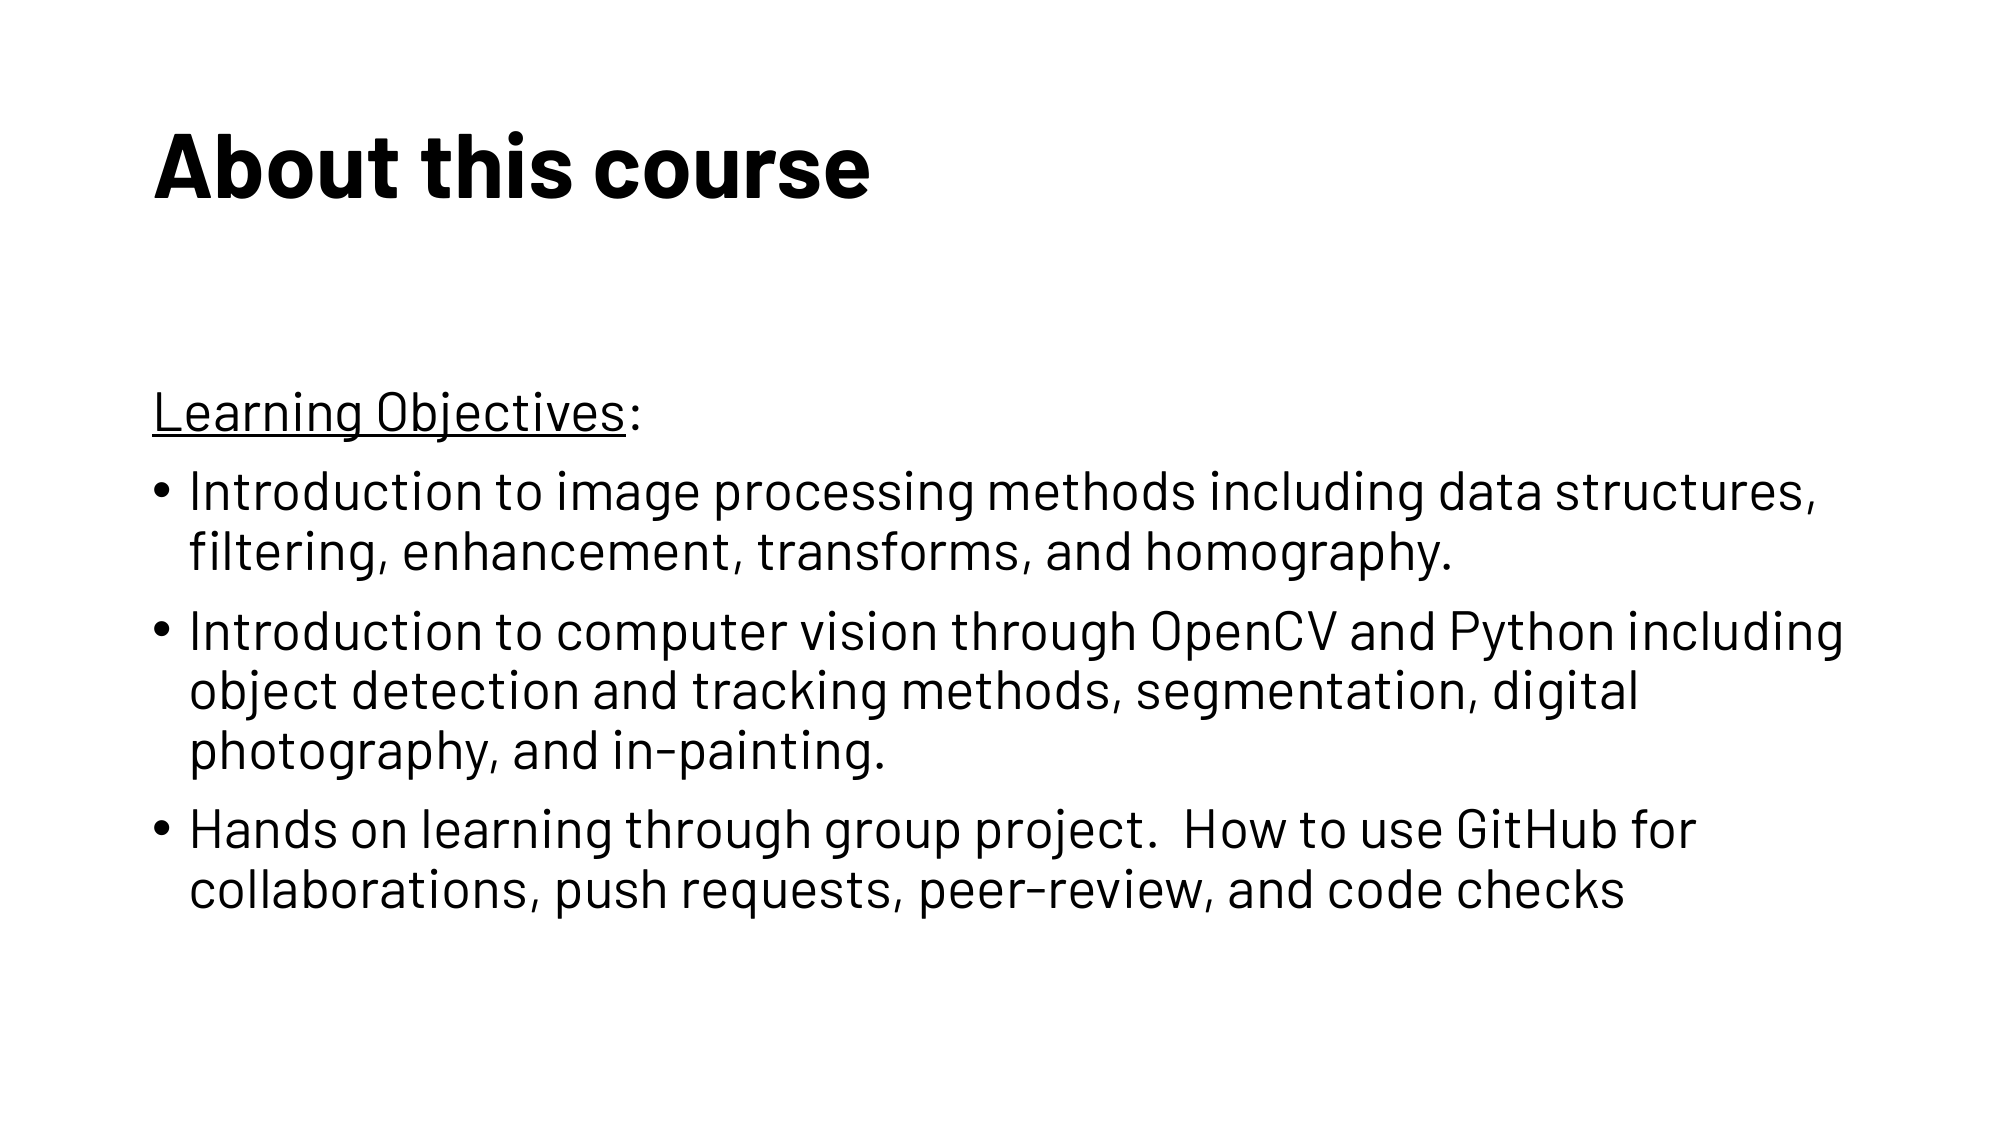

# About this course

Learning Objectives:
Introduction to image processing methods including data structures, filtering, enhancement, transforms, and homography.
Introduction to computer vision through OpenCV and Python including object detection and tracking methods, segmentation, digital photography, and in-painting.
Hands on learning through group project.  How to use GitHub for collaborations, push requests, peer-review, and code checks